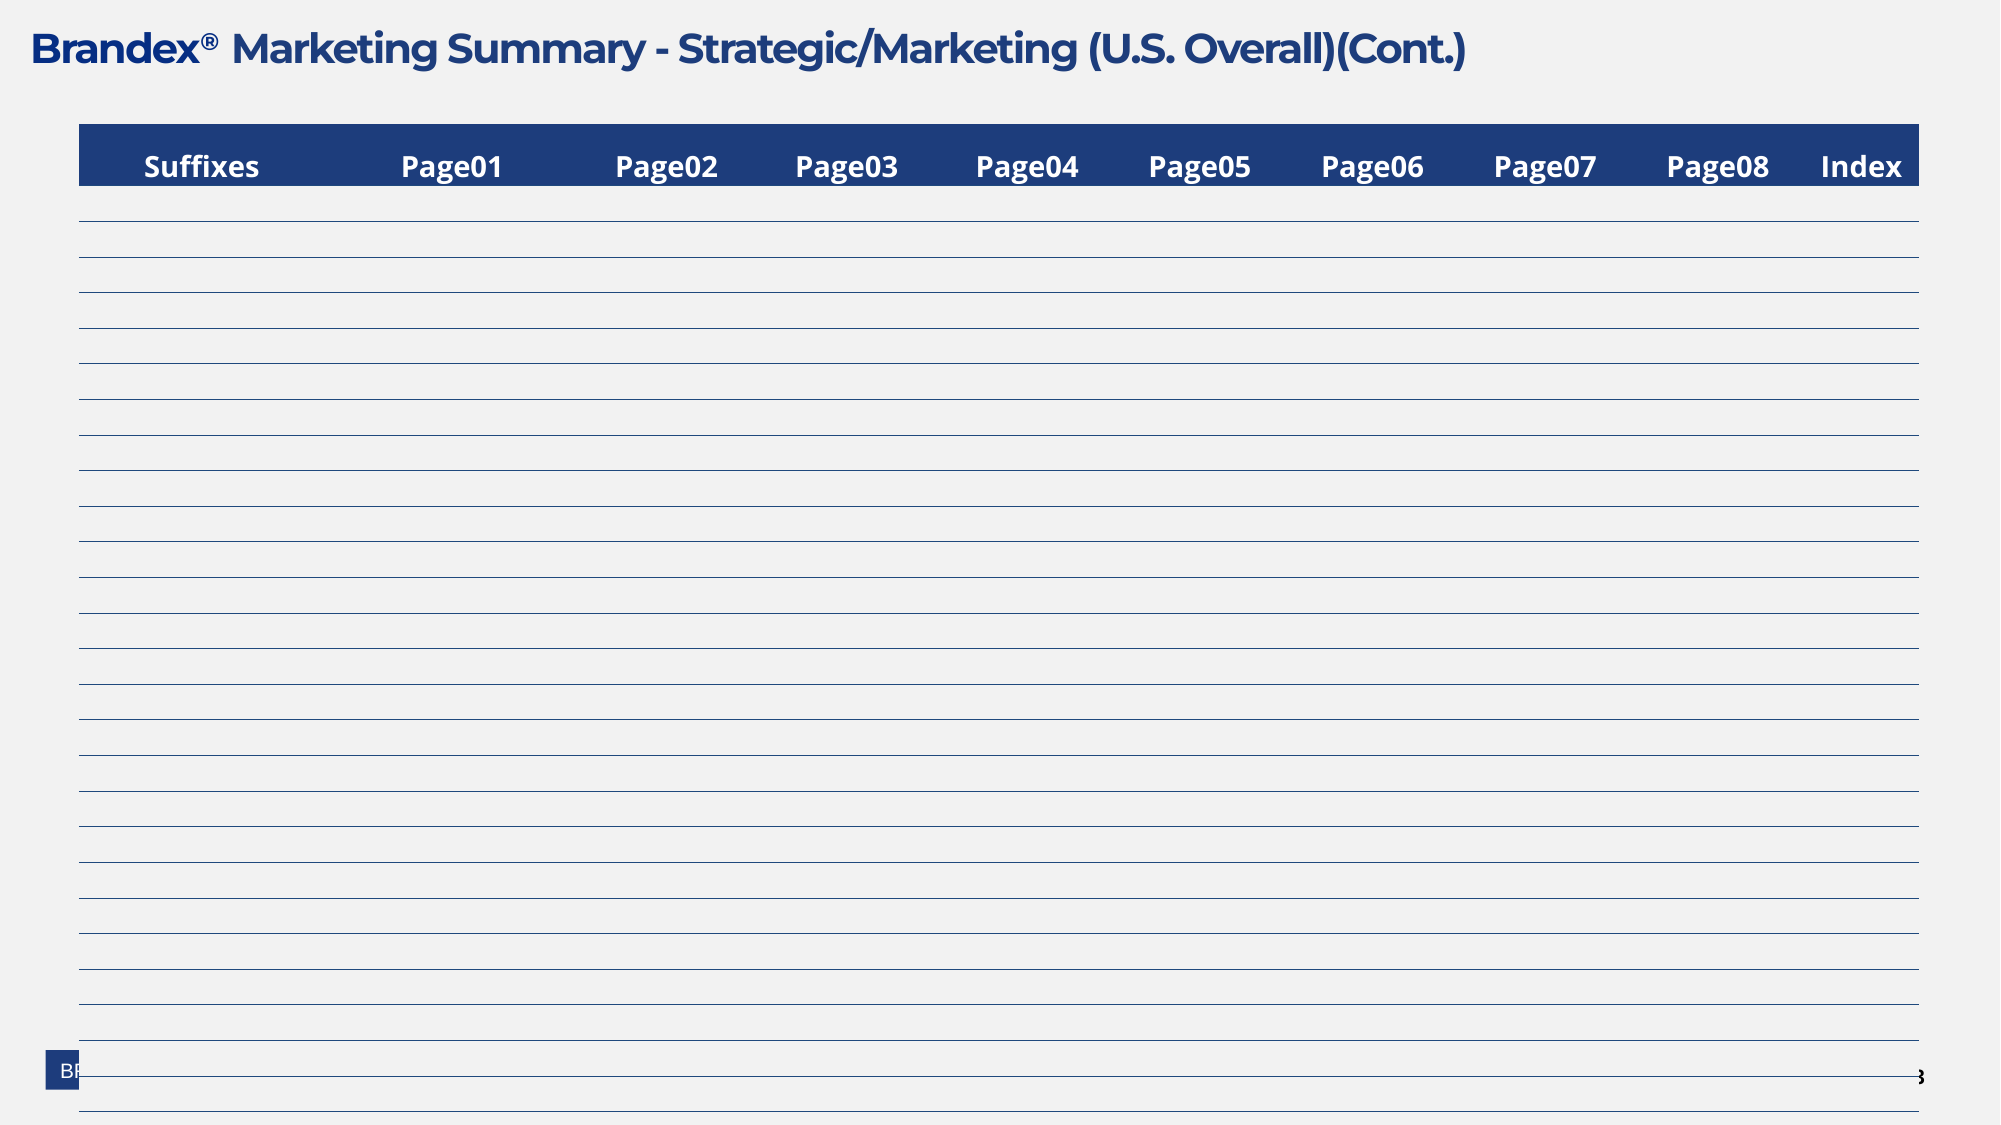

# Brandex® Marketing Summary - Strategic/Marketing (U.S. Overall)(Cont.)
| Suffixes | Page01 | Page02 | Page03 | Page04 | Page05 | Page06 | Page07 | Page08 | Index |
| --- | --- | --- | --- | --- | --- | --- | --- | --- | --- |
|  |  |  |  |  |  |  |  |  |  |
|  |  |  |  |  |  |  |  |  |  |
|  |  |  |  |  |  |  |  |  |  |
|  |  |  |  |  |  |  |  |  |  |
|  |  |  |  |  |  |  |  |  |  |
|  |  |  |  |  |  |  |  |  |  |
|  |  |  |  |  |  |  |  |  |  |
|  |  |  |  |  |  |  |  |  |  |
|  |  |  |  |  |  |  |  |  |  |
|  |  |  |  |  |  |  |  |  |  |
|  |  |  |  |  |  |  |  |  |  |
|  |  |  |  |  |  |  |  |  |  |
|  |  |  |  |  |  |  |  |  |  |
|  |  |  |  |  |  |  |  |  |  |
|  |  |  |  |  |  |  |  |  |  |
|  |  |  |  |  |  |  |  |  |  |
|  |  |  |  |  |  |  |  |  |  |
|  |  |  |  |  |  |  |  |  |  |
|  |  |  |  |  |  |  |  |  |  |
|  |  |  |  |  |  |  |  |  |  |
|  |  |  |  |  |  |  |  |  |  |
|  |  |  |  |  |  |  |  |  |  |
|  |  |  |  |  |  |  |  |  |  |
|  |  |  |  |  |  |  |  |  |  |
|  |  |  |  |  |  |  |  |  |  |
|  |  |  |  |  |  |  |  |  |  |
|  |  |  |  |  |  |  |  |  |  |
|  |  |  |  |  |  |  |  |  |  |
|  |  |  |  |  |  |  |  |  |  |
|  |  |  |  |  |  |  |  |  |  |
Memorability (%) | Personal Preferences (1 – 7)